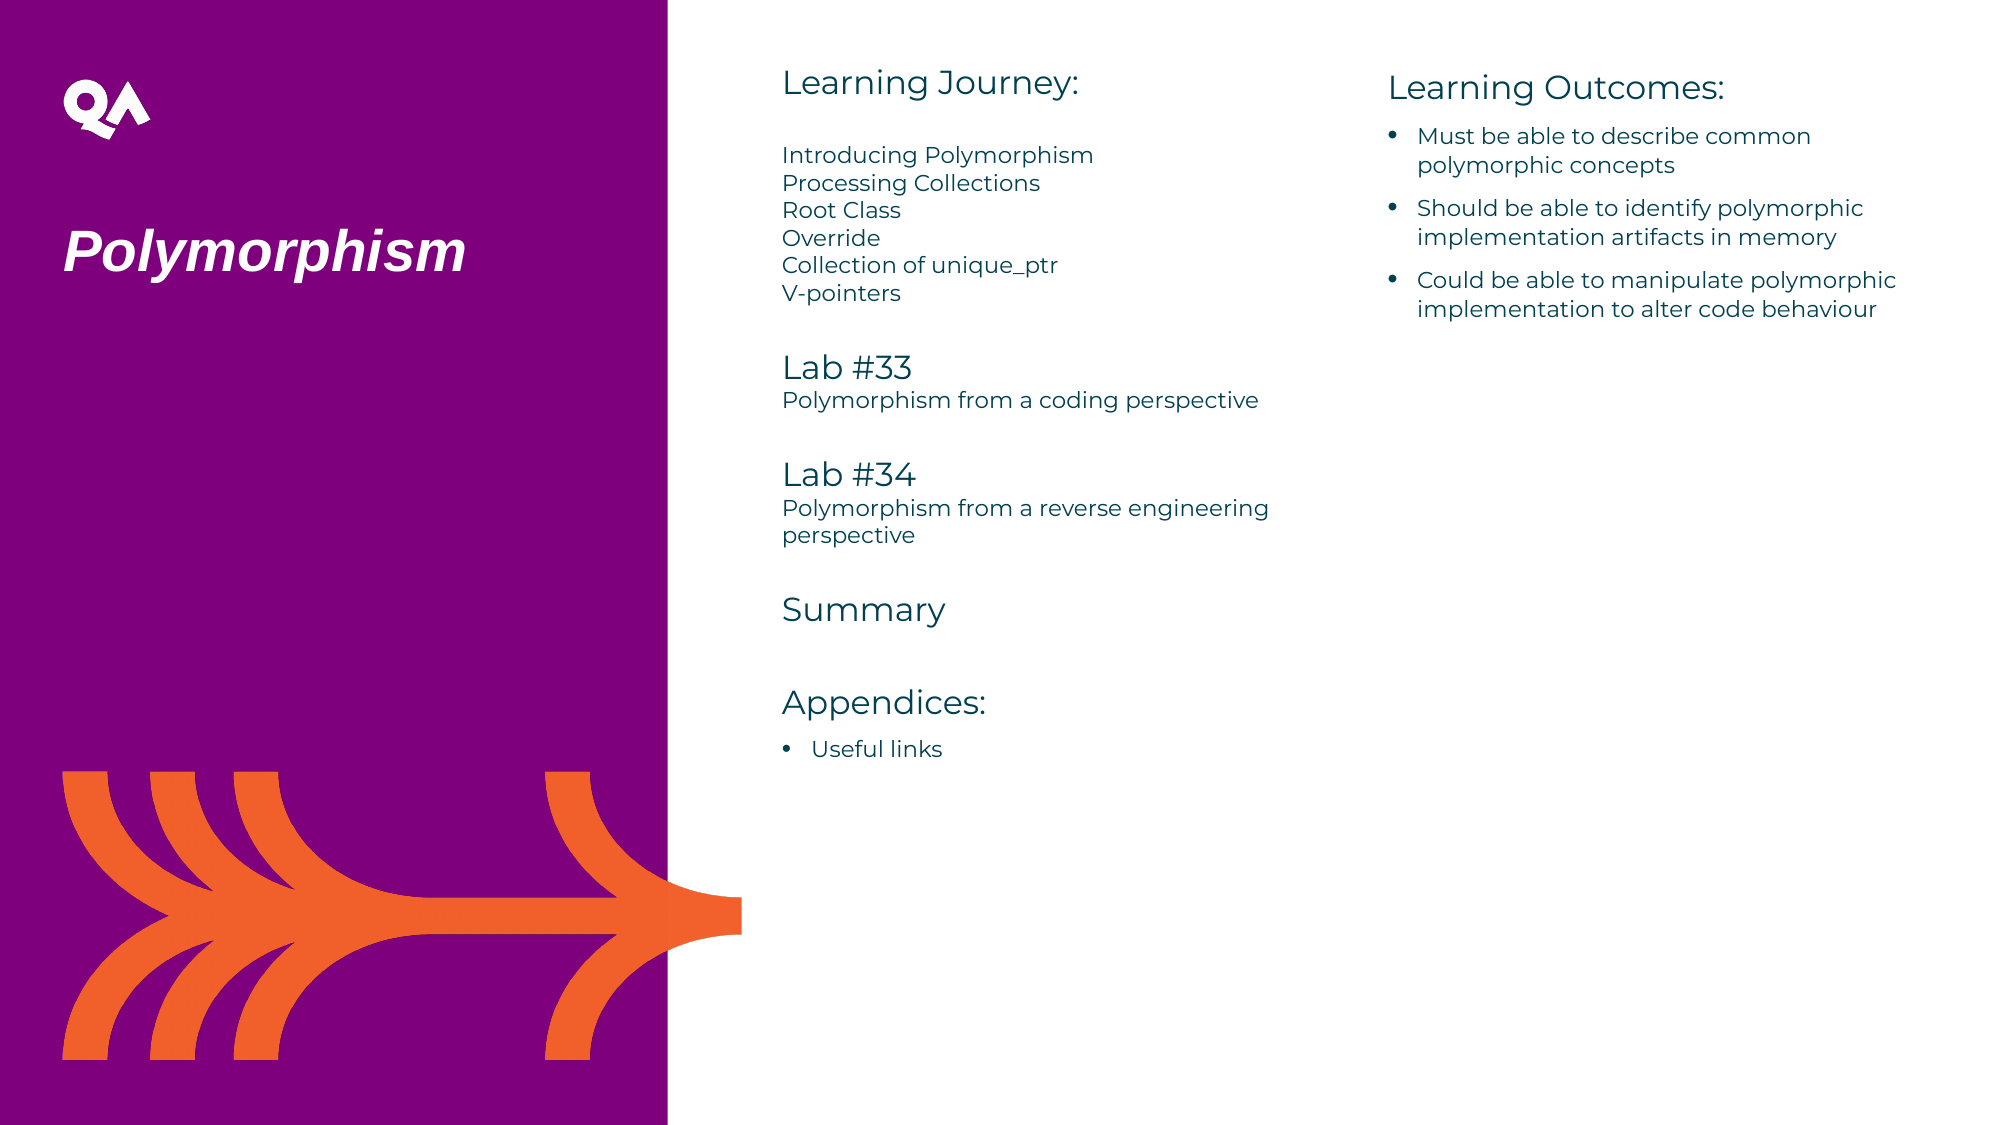

Learning Journey:

Introducing Polymorphism
Processing Collections
Root Class
Override
Collection of unique_ptr
V-pointers

Lab #33
Polymorphism from a coding perspective

Lab #34
Polymorphism from a reverse engineering perspective

Summary

Appendices:
Useful links
Learning Outcomes:
Must be able to describe common polymorphic concepts
Should be able to identify polymorphic implementation artifacts in memory
Could be able to manipulate polymorphic implementation to alter code behaviour
Polymorphism